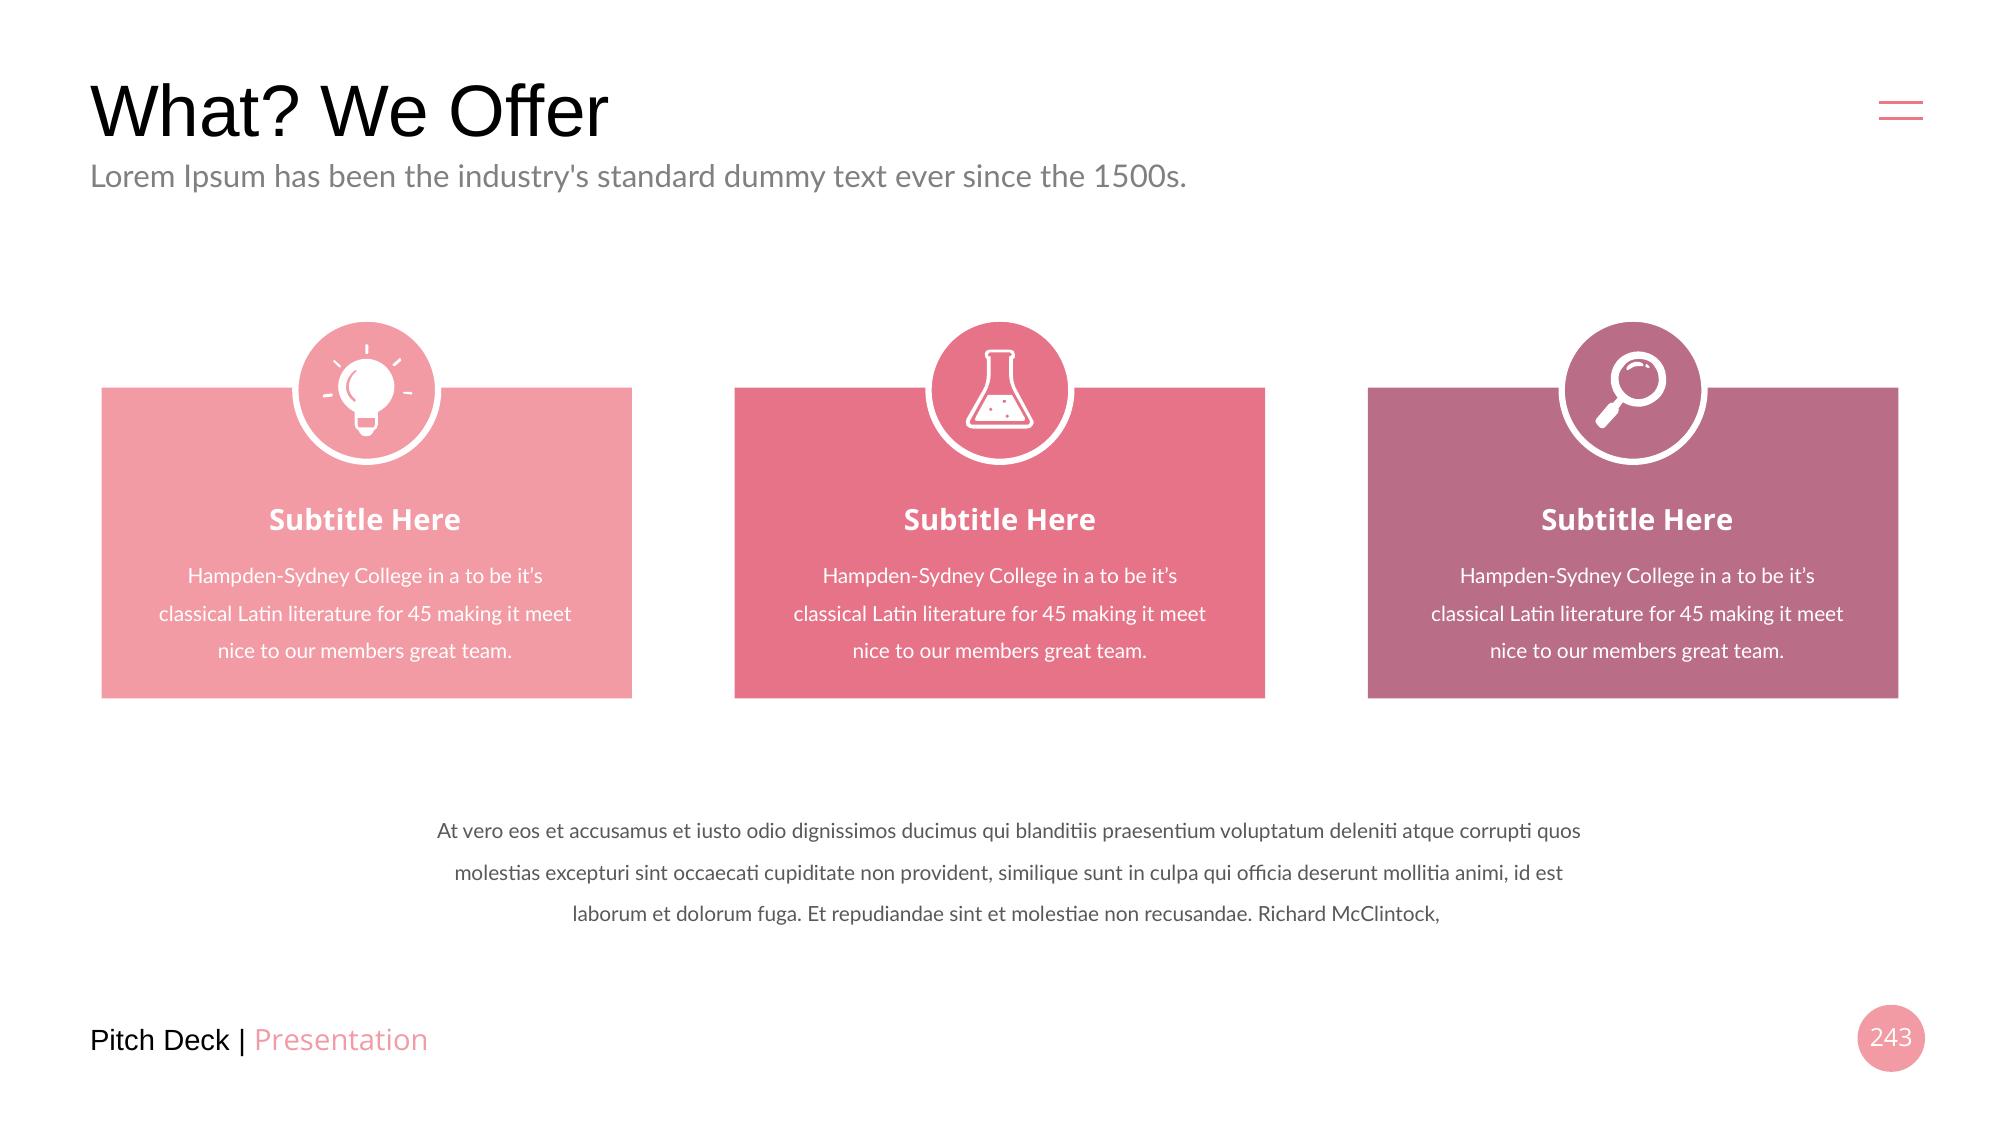

# What? We Offer
Lorem Ipsum has been the industry's standard dummy text ever since the 1500s.

Subtitle Here
Subtitle Here
Subtitle Here
Hampden-Sydney College in a to be it’s
classical Latin literature for 45 making it meet nice to our members great team.
Hampden-Sydney College in a to be it’s
classical Latin literature for 45 making it meet nice to our members great team.
Hampden-Sydney College in a to be it’s
classical Latin literature for 45 making it meet nice to our members great team.
At vero eos et accusamus et iusto odio dignissimos ducimus qui blanditiis praesentium voluptatum deleniti atque corrupti quos
molestias excepturi sint occaecati cupiditate non provident, similique sunt in culpa qui officia deserunt mollitia animi, id est laborum et dolorum fuga. Et repudiandae sint et molestiae non recusandae. Richard McClintock,
Pitch Deck | Presentation
243